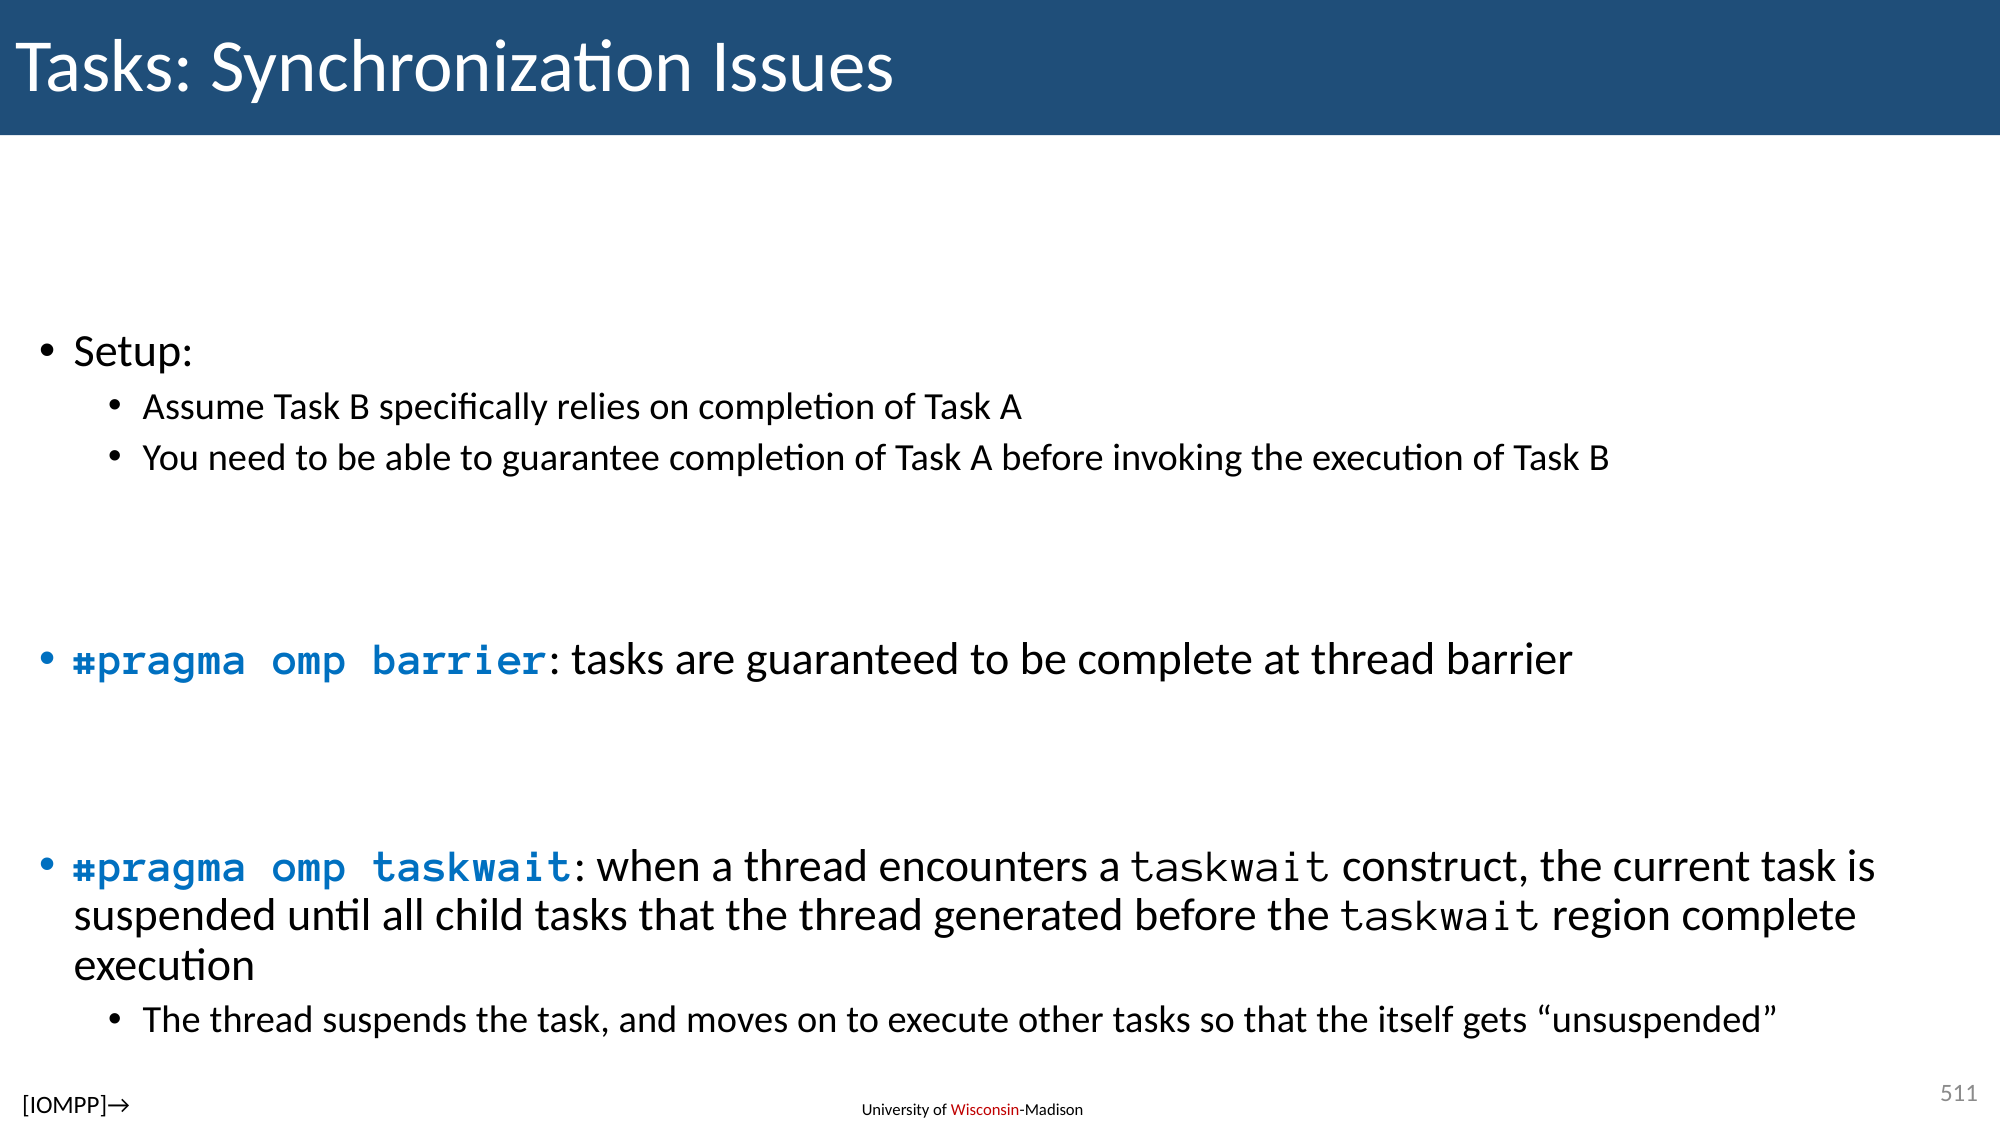

# Tasks: Synchronization Issues

Setup:
Assume Task B specifically relies on completion of Task A
You need to be able to guarantee completion of Task A before invoking the execution of Task B

#pragma omp barrier: tasks are guaranteed to be complete at thread barrier

#pragma omp taskwait: when a thread encounters a taskwait construct, the current task is suspended until all child tasks that the thread generated before the taskwait region complete execution
The thread suspends the task, and moves on to execute other tasks so that the itself gets “unsuspended”

511
[IOMPP]→